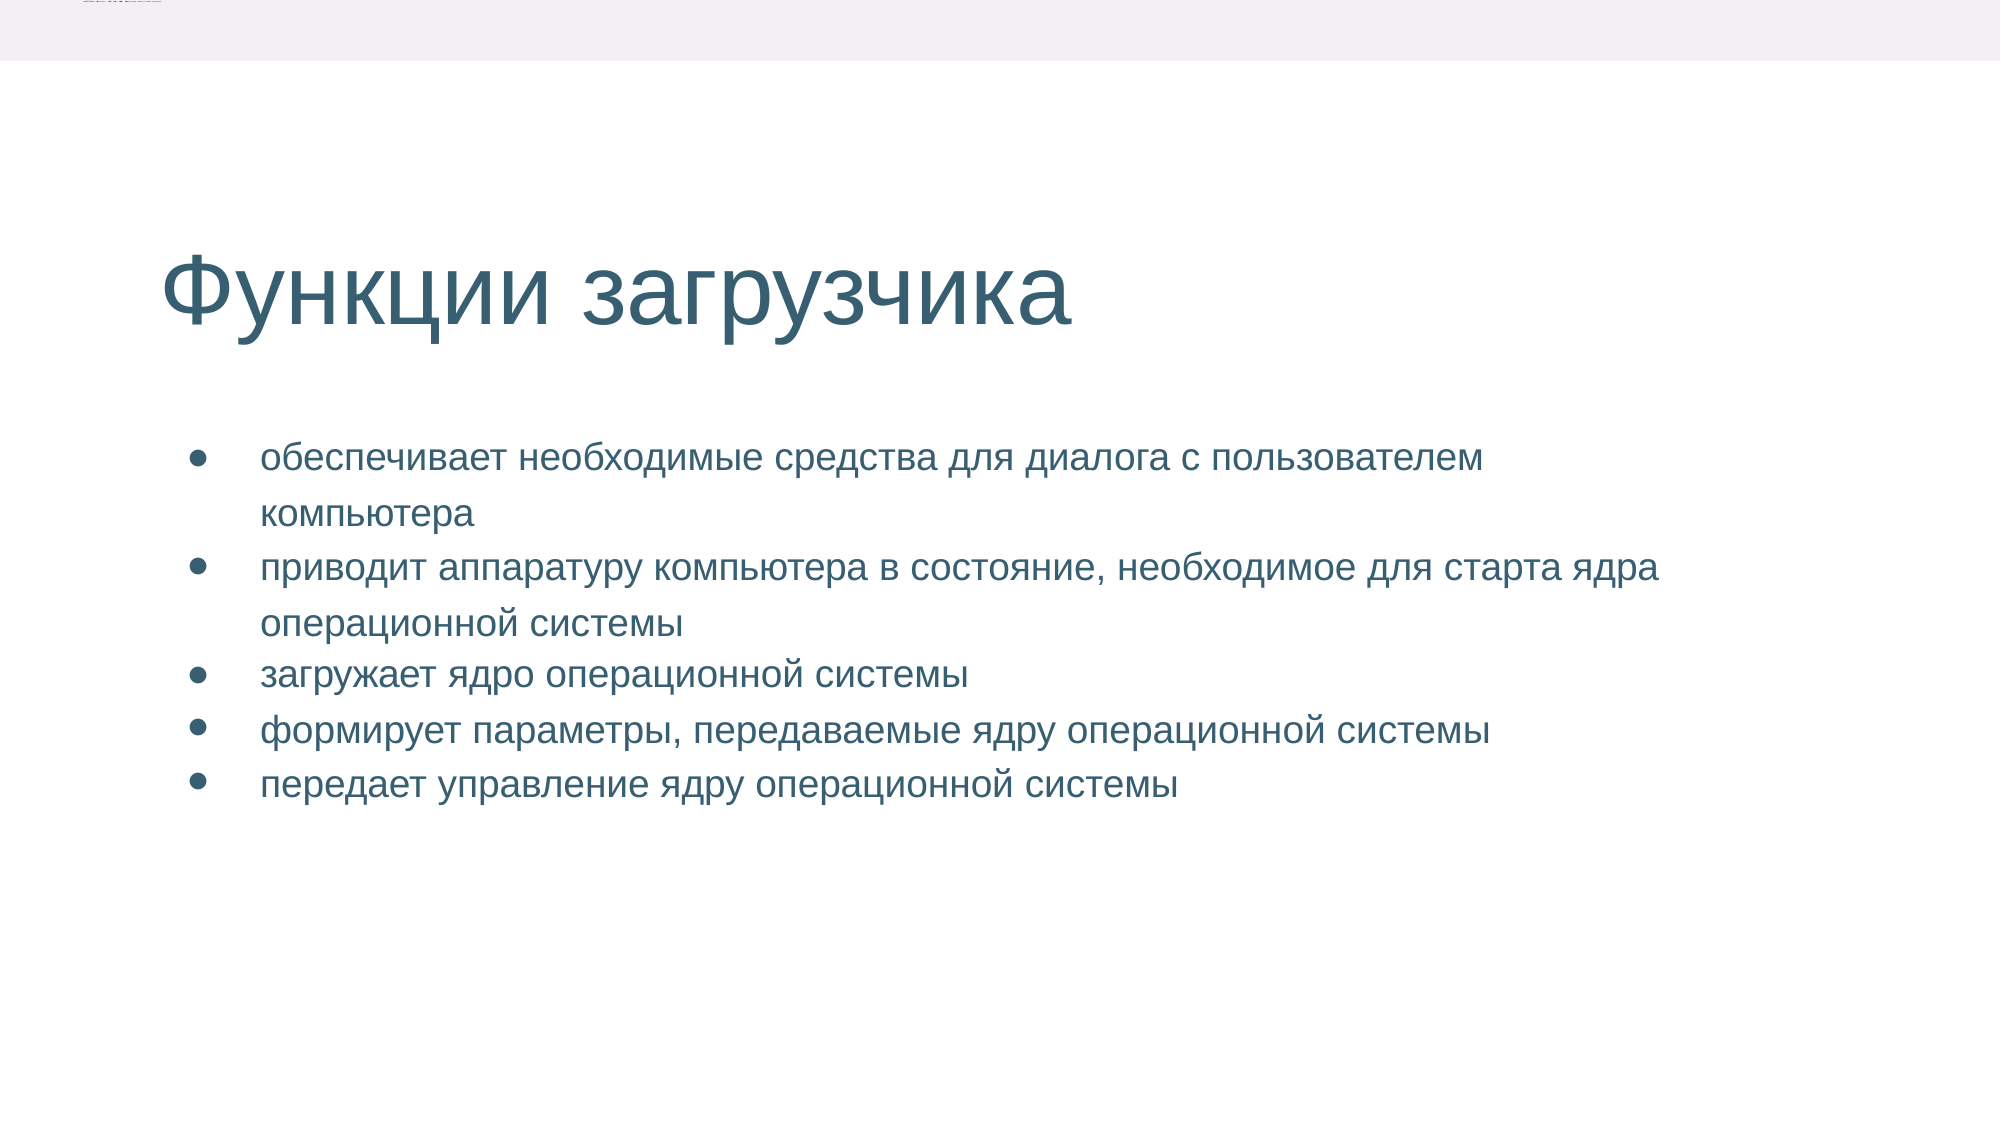

Функции загрузчика
обеспечивает необходимые средства для диалога с пользователем
компьютера
приводит аппаратуру компьютера в состояние, необходимое для старта ядра
операционной системы
●
●
загружает ядро операционной системы
формирует параметры, передаваемые ядру операционной системы
передает управление ядру операционной системы
●
●
●